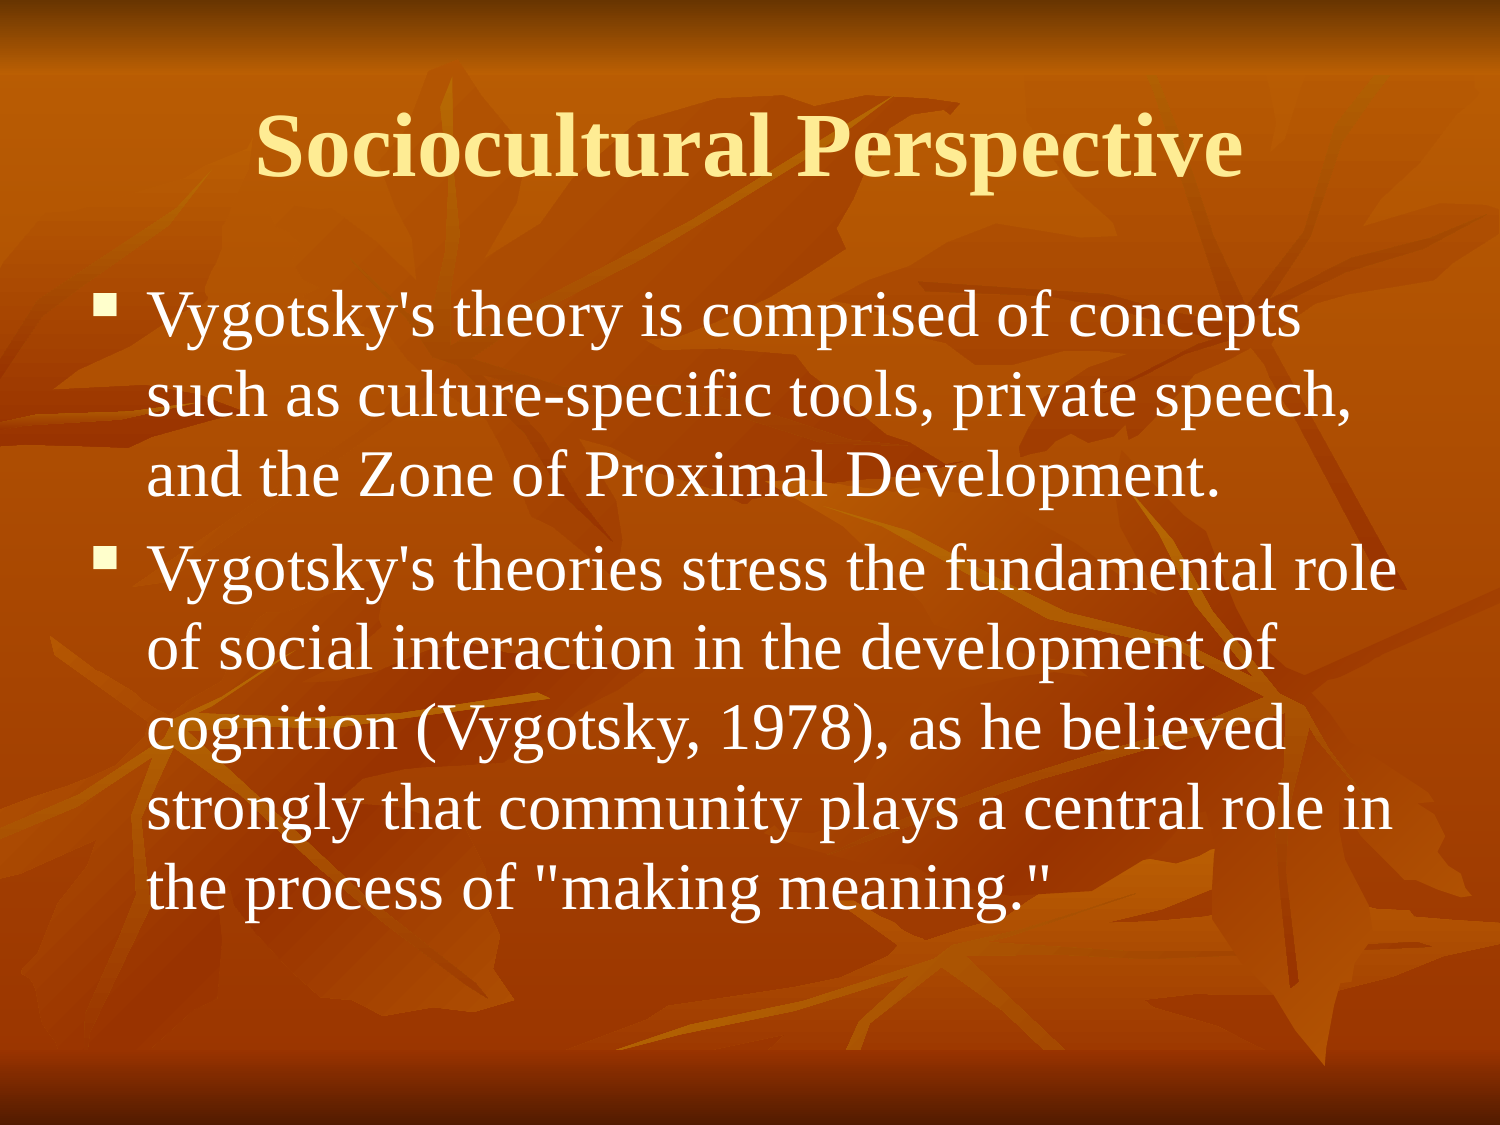

# Sociocultural Perspective
Vygotsky's theory is comprised of concepts such as culture-specific tools, private speech, and the Zone of Proximal Development.
Vygotsky's theories stress the fundamental role of social interaction in the development of cognition (Vygotsky, 1978), as he believed strongly that community plays a central role in the process of "making meaning."